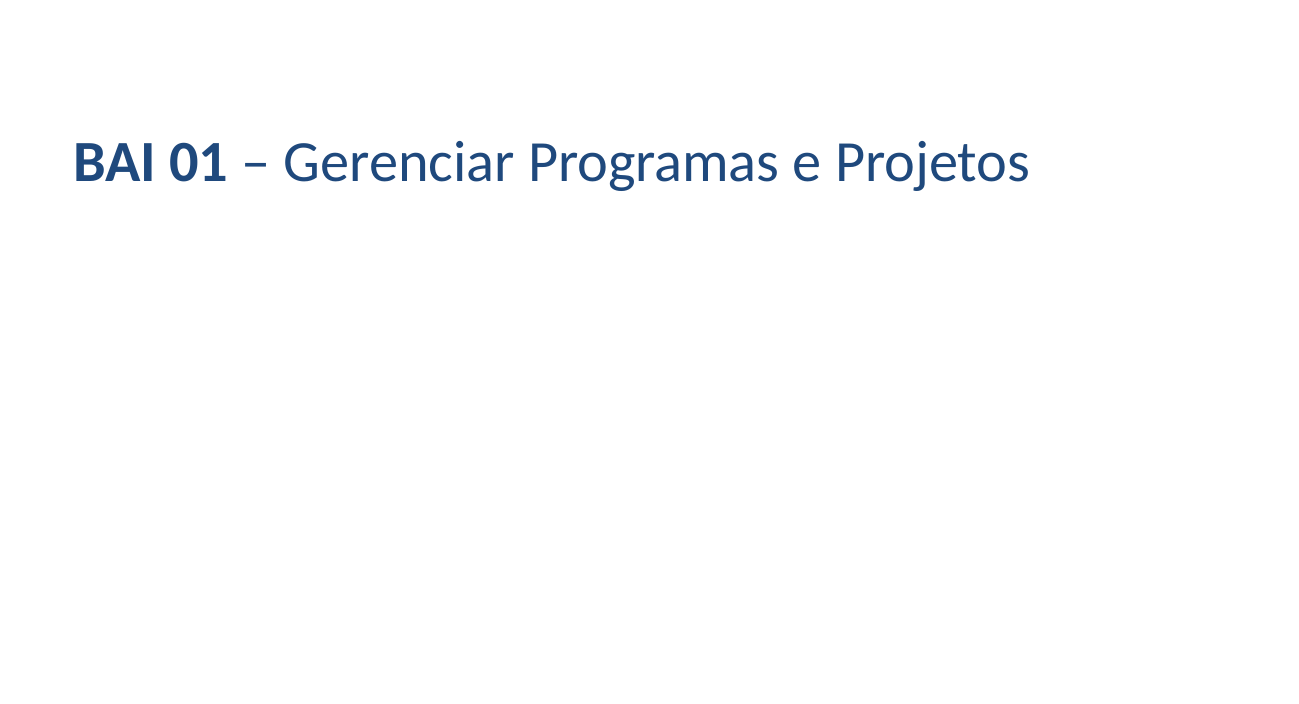

BAI 01 – Gerenciar Programas e Projetos